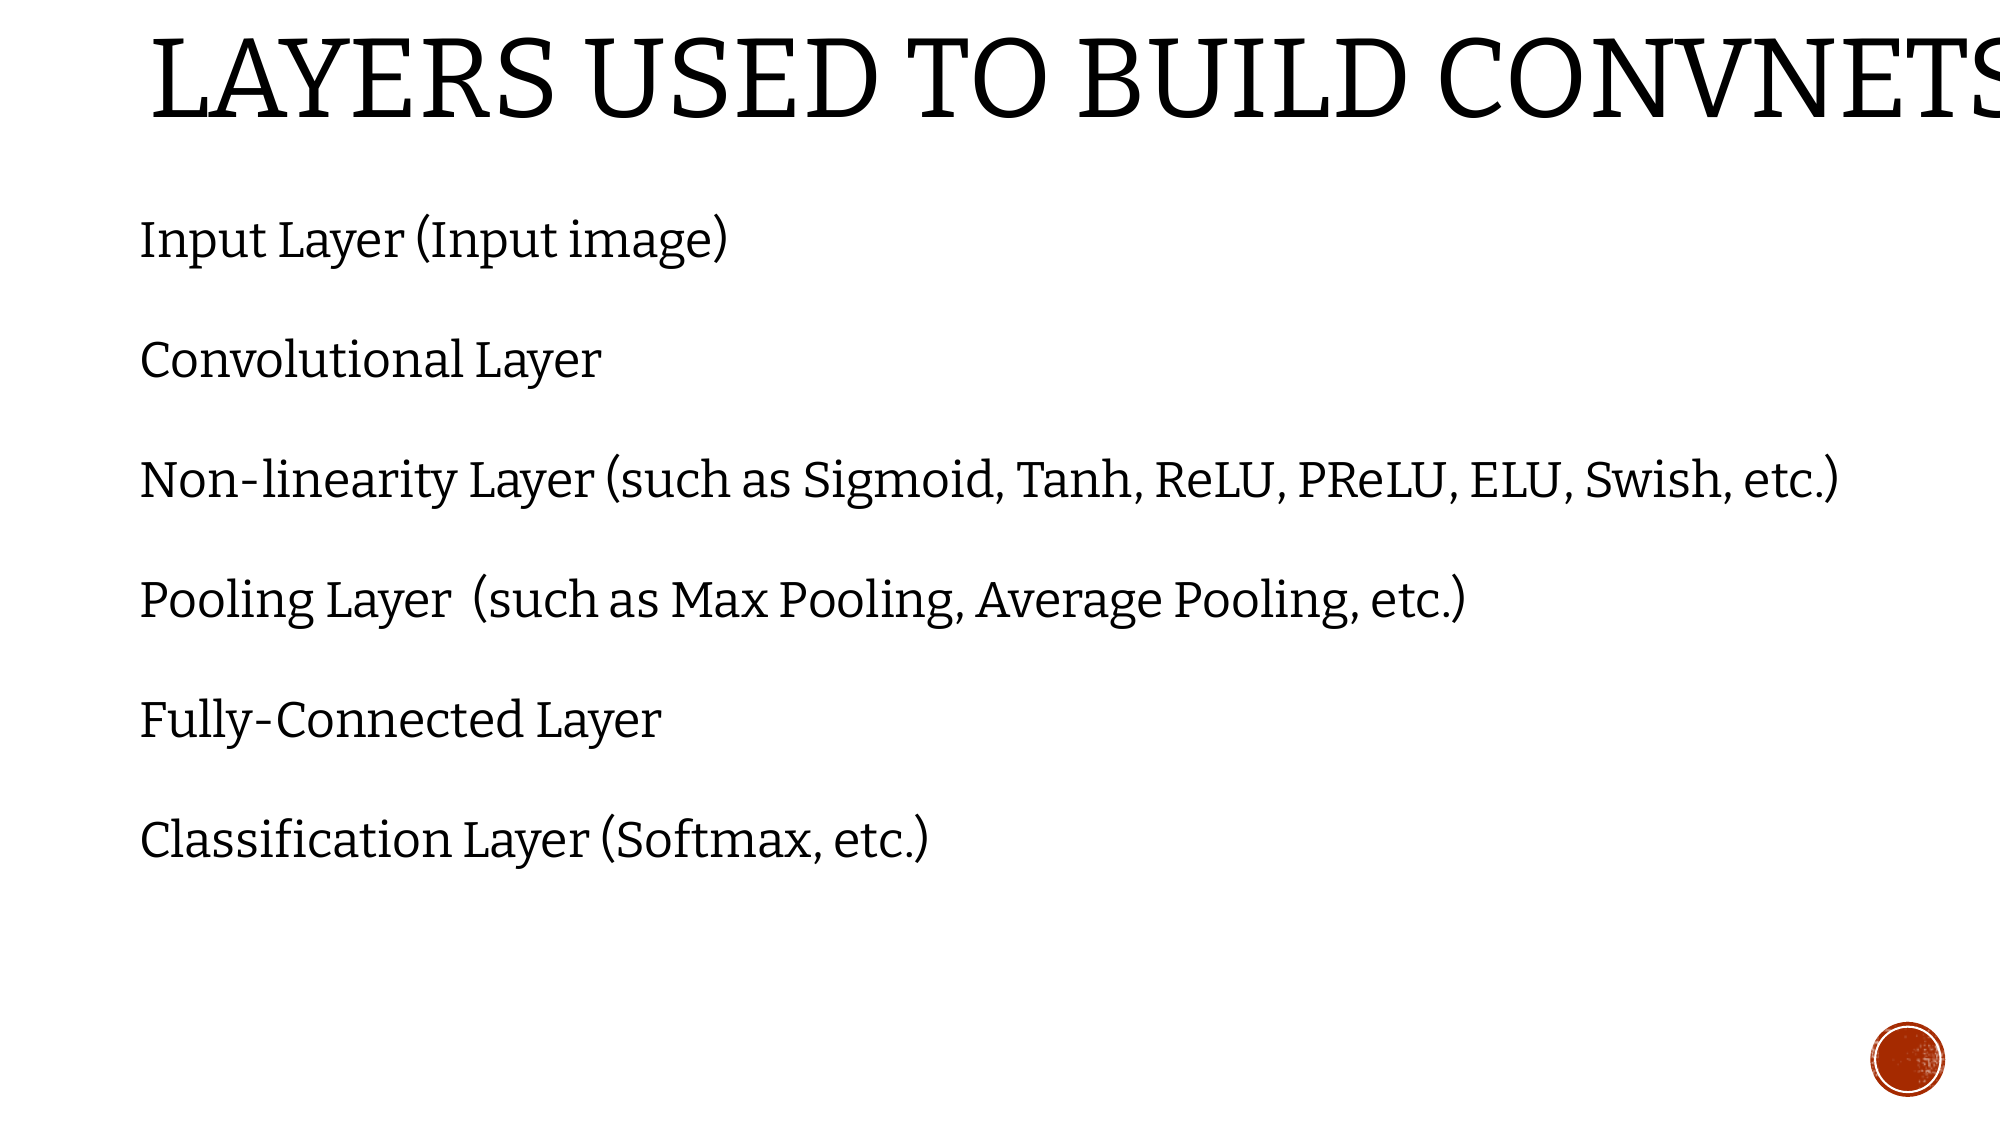

# Layers used to build ConvNets
Input Layer (Input image)

Convolutional Layer

Non-linearity Layer (such as Sigmoid, Tanh, ReLU, PReLU, ELU, Swish, etc.)

Pooling Layer  (such as Max Pooling, Average Pooling, etc.)

Fully-Connected Layer

Classification Layer (Softmax, etc.)